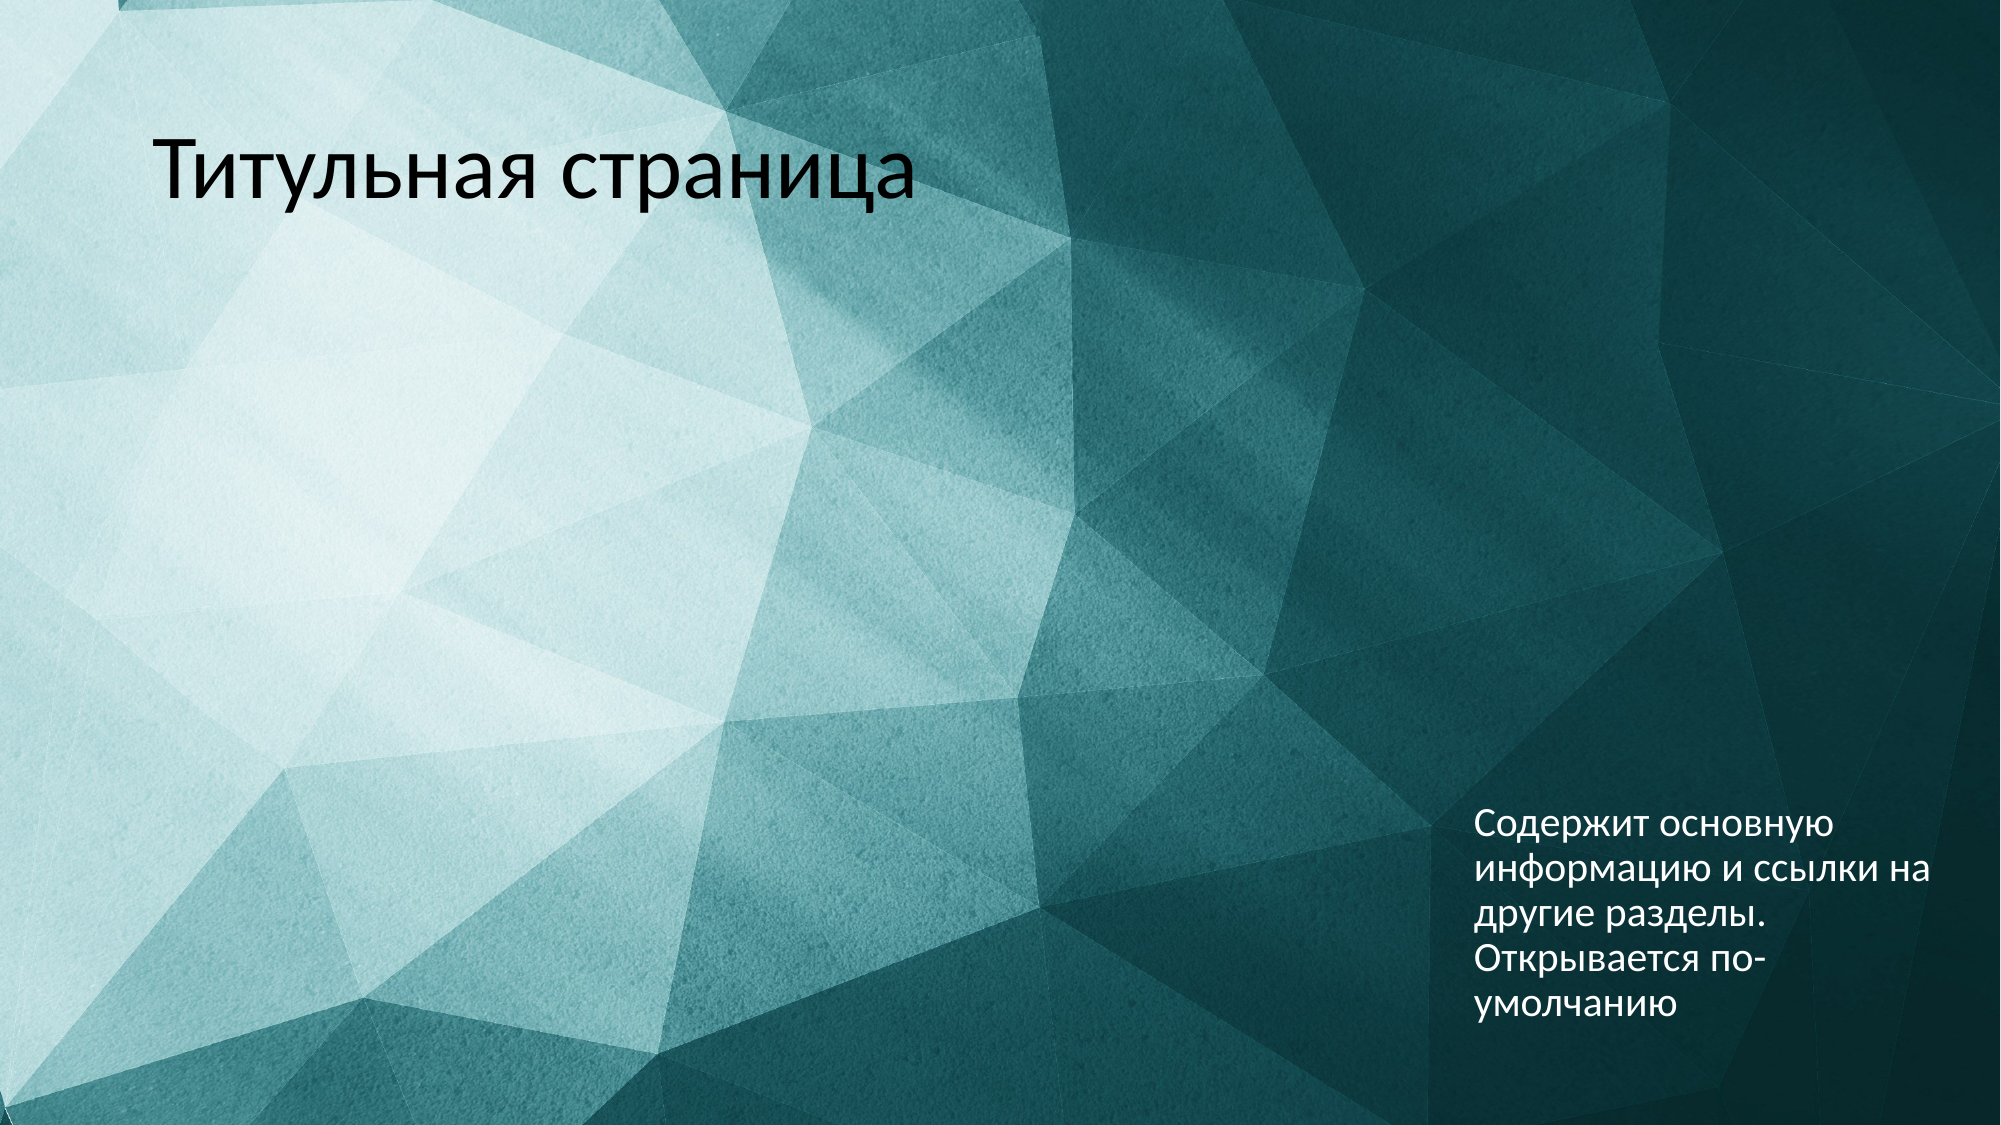

# Титульная страница
Содержит основную информацию и ссылки на другие разделы. Открывается по-умолчанию